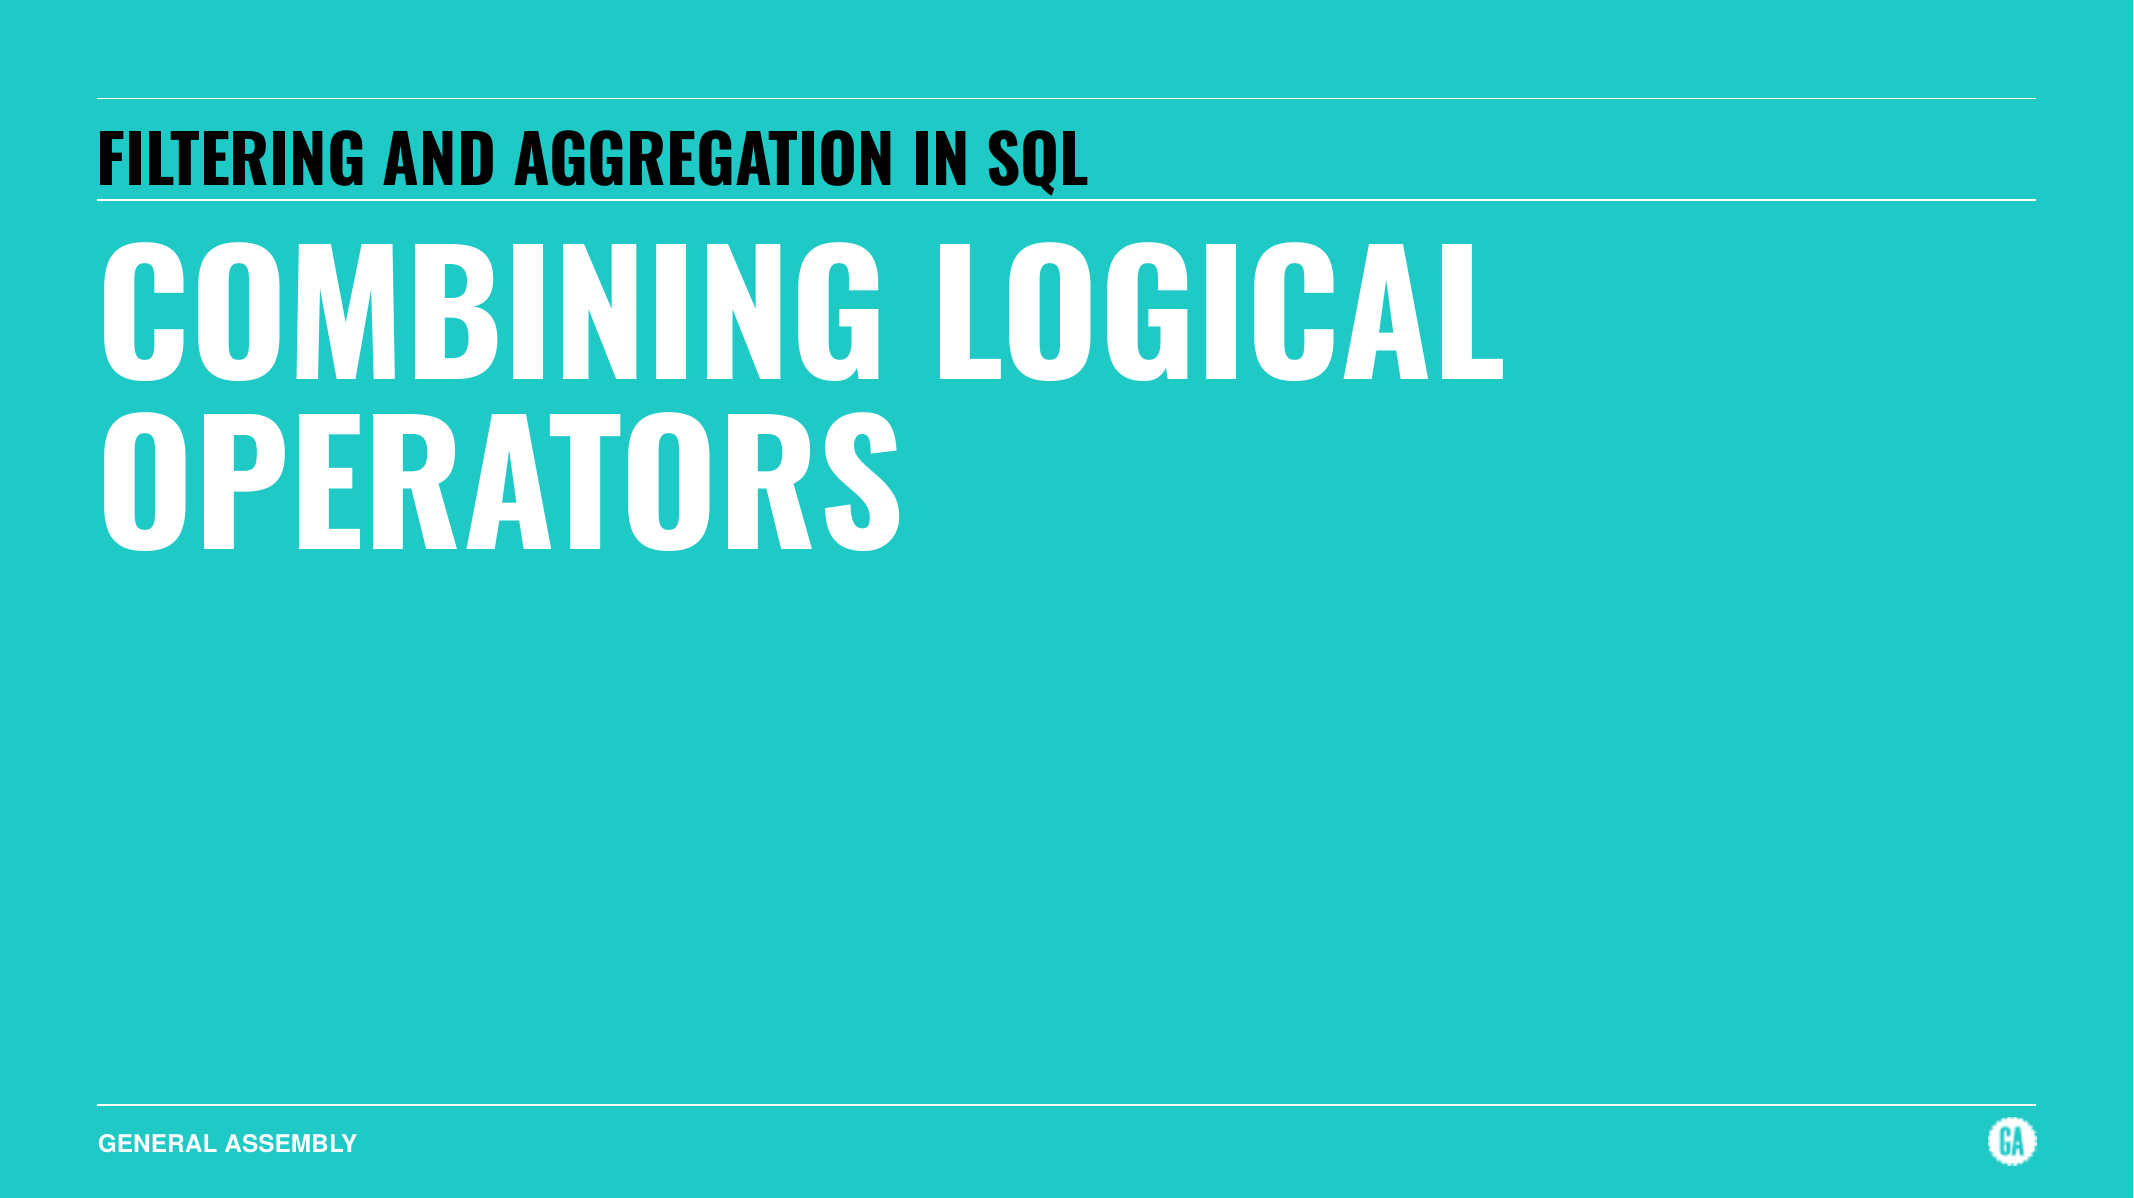

# FILTERING AND AGGREGATION IN SQL
COMBINING LOGICAL OPERATORS